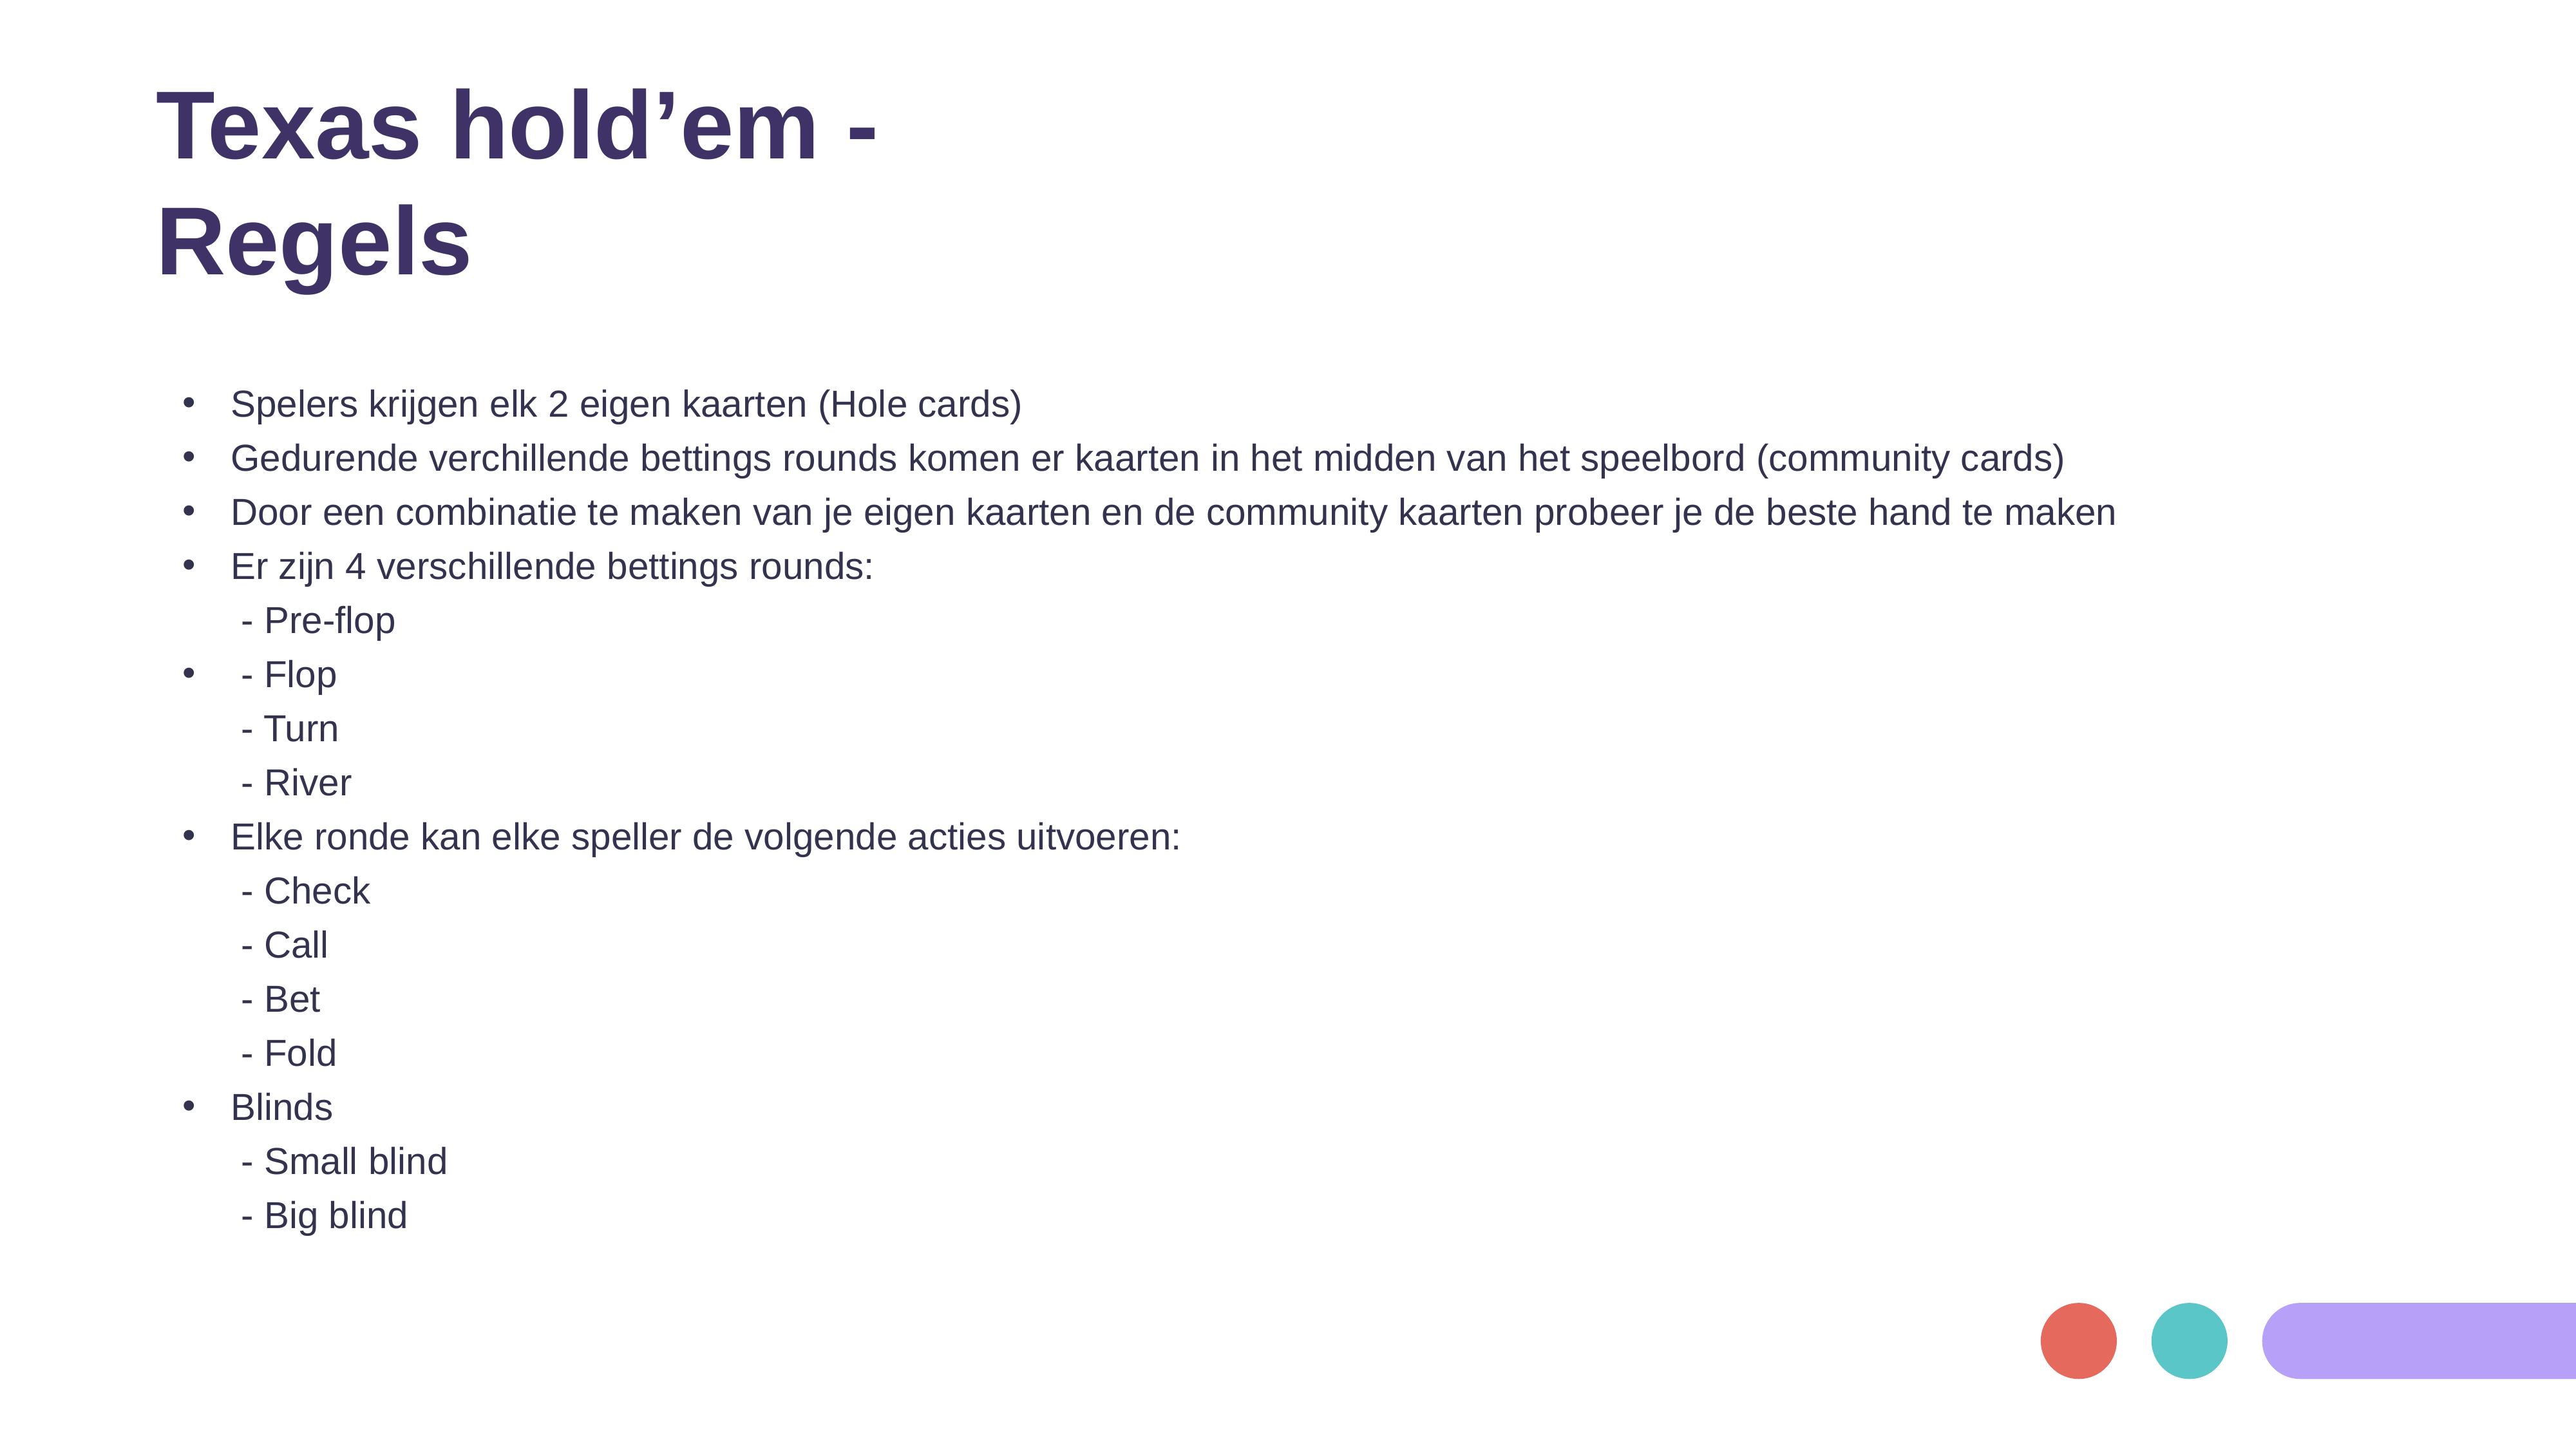

Texas hold’em - Regels
Spelers krijgen elk 2 eigen kaarten (Hole cards)
Gedurende verchillende bettings rounds komen er kaarten in het midden van het speelbord (community cards)
Door een combinatie te maken van je eigen kaarten en de community kaarten probeer je de beste hand te maken
Er zijn 4 verschillende bettings rounds:
 - Pre-flop
 - Flop
 - Turn
 - River
Elke ronde kan elke speller de volgende acties uitvoeren:
 - Check
 - Call
 - Bet
 - Fold
Blinds
 - Small blind
 - Big blind